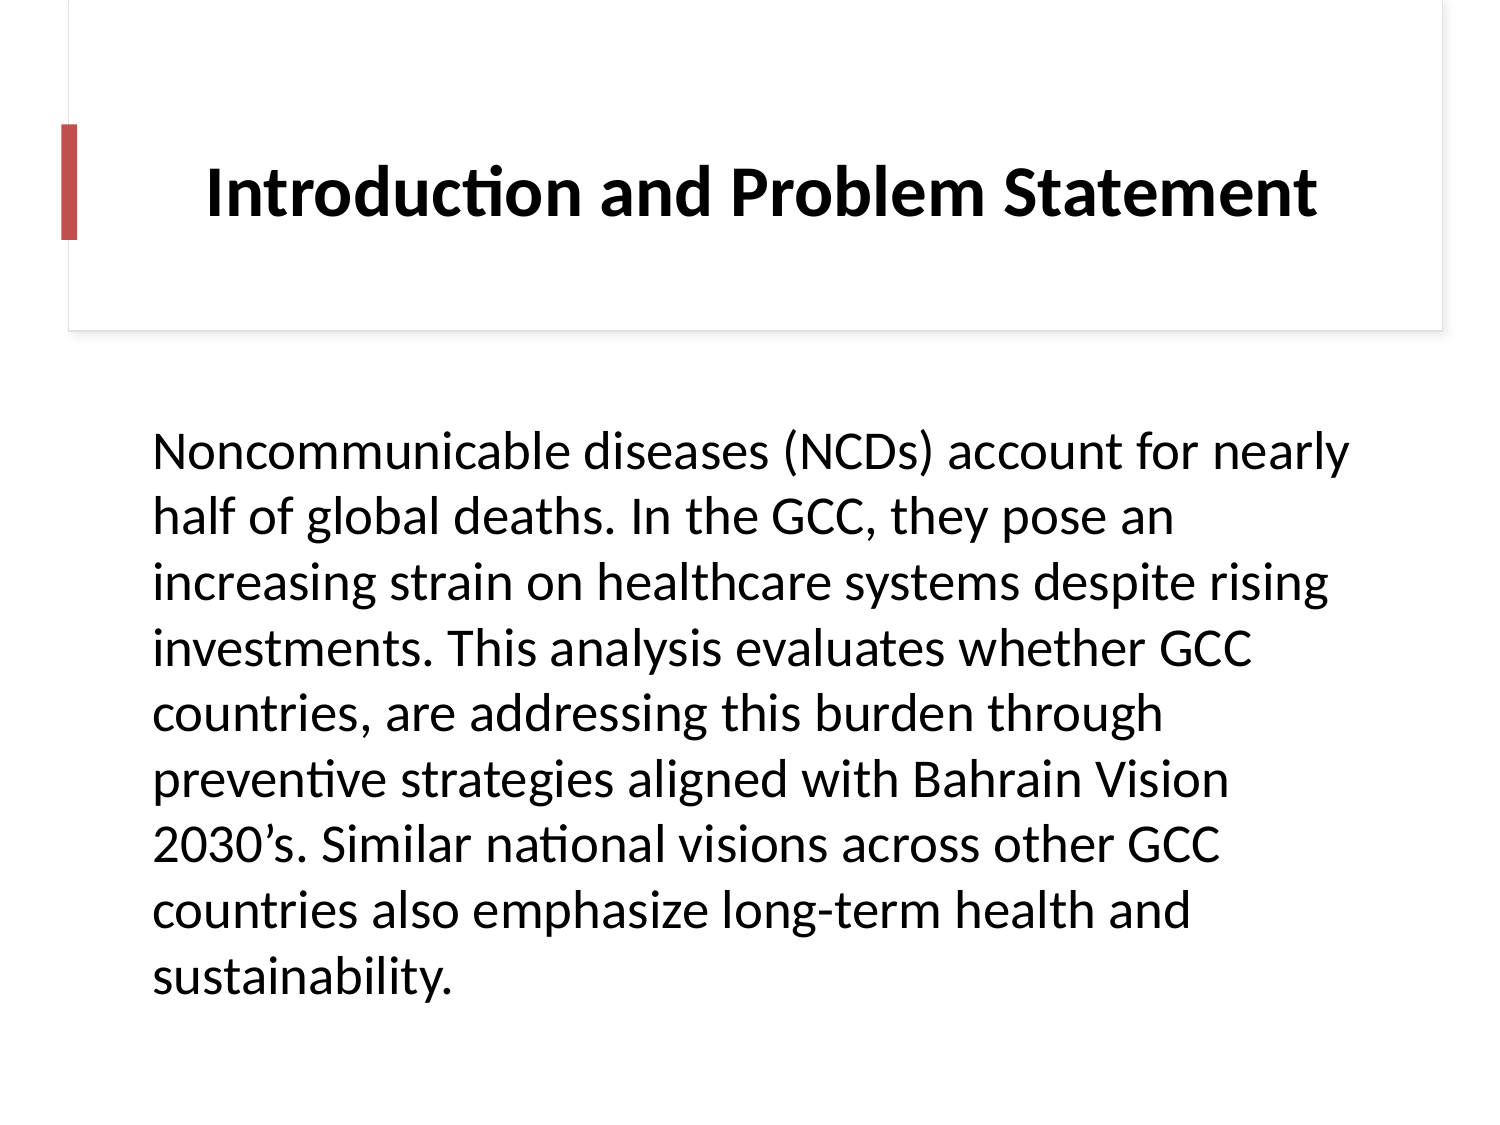

# Introduction and Problem Statement

Noncommunicable diseases (NCDs) account for nearly half of global deaths. In the GCC, they pose an increasing strain on healthcare systems despite rising investments. This analysis evaluates whether GCC countries, are addressing this burden through preventive strategies aligned with Bahrain Vision 2030’s. Similar national visions across other GCC countries also emphasize long-term health and sustainability.